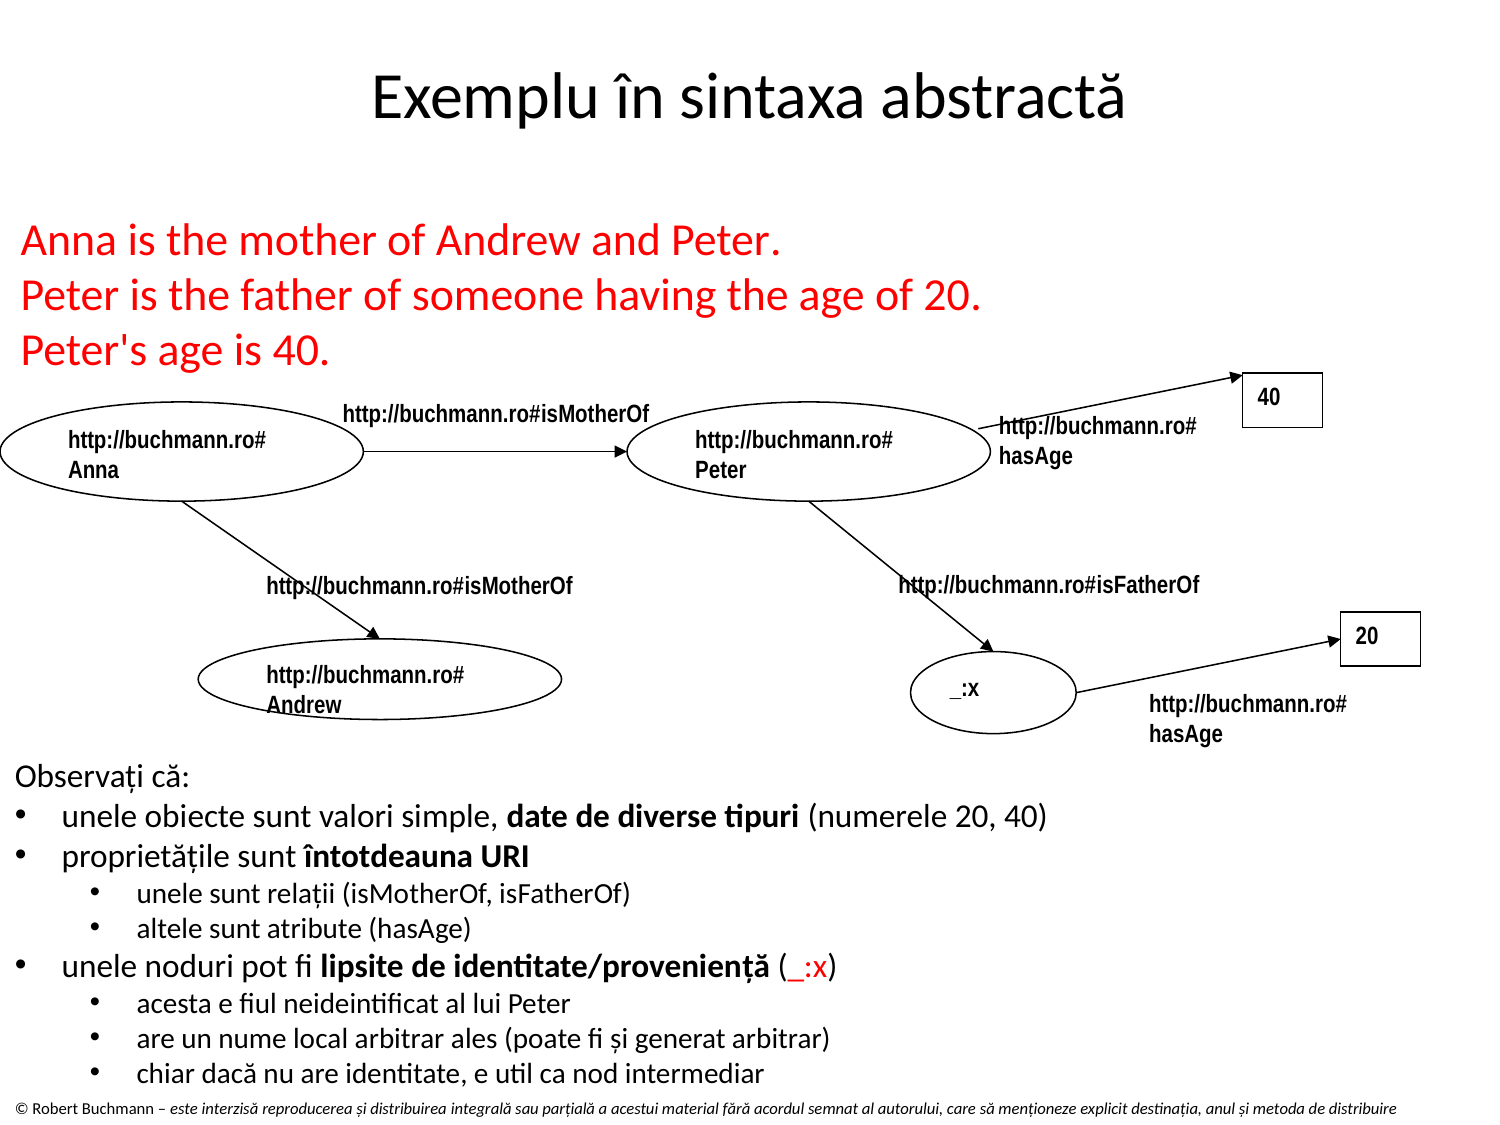

# Exemplu în sintaxa abstractă
Anna is the mother of Andrew and Peter.
Peter is the father of someone having the age of 20.
Peter's age is 40.
http://buchmann.ro#isMotherOf
40
http://buchmann.ro#
hasAge
http://buchmann.ro#
Anna
http://buchmann.ro#
Peter
http://buchmann.ro#isFatherOf
http://buchmann.ro#isMotherOf
20
http://buchmann.ro#
Andrew
_:x
http://buchmann.ro#
hasAge
Observați că:
unele obiecte sunt valori simple, date de diverse tipuri (numerele 20, 40)
proprietăţile sunt întotdeauna URI
unele sunt relaţii (isMotherOf, isFatherOf)
altele sunt atribute (hasAge)
unele noduri pot fi lipsite de identitate/provenienţă (_:x)
acesta e fiul neideintificat al lui Peter
are un nume local arbitrar ales (poate fi și generat arbitrar)
chiar dacă nu are identitate, e util ca nod intermediar